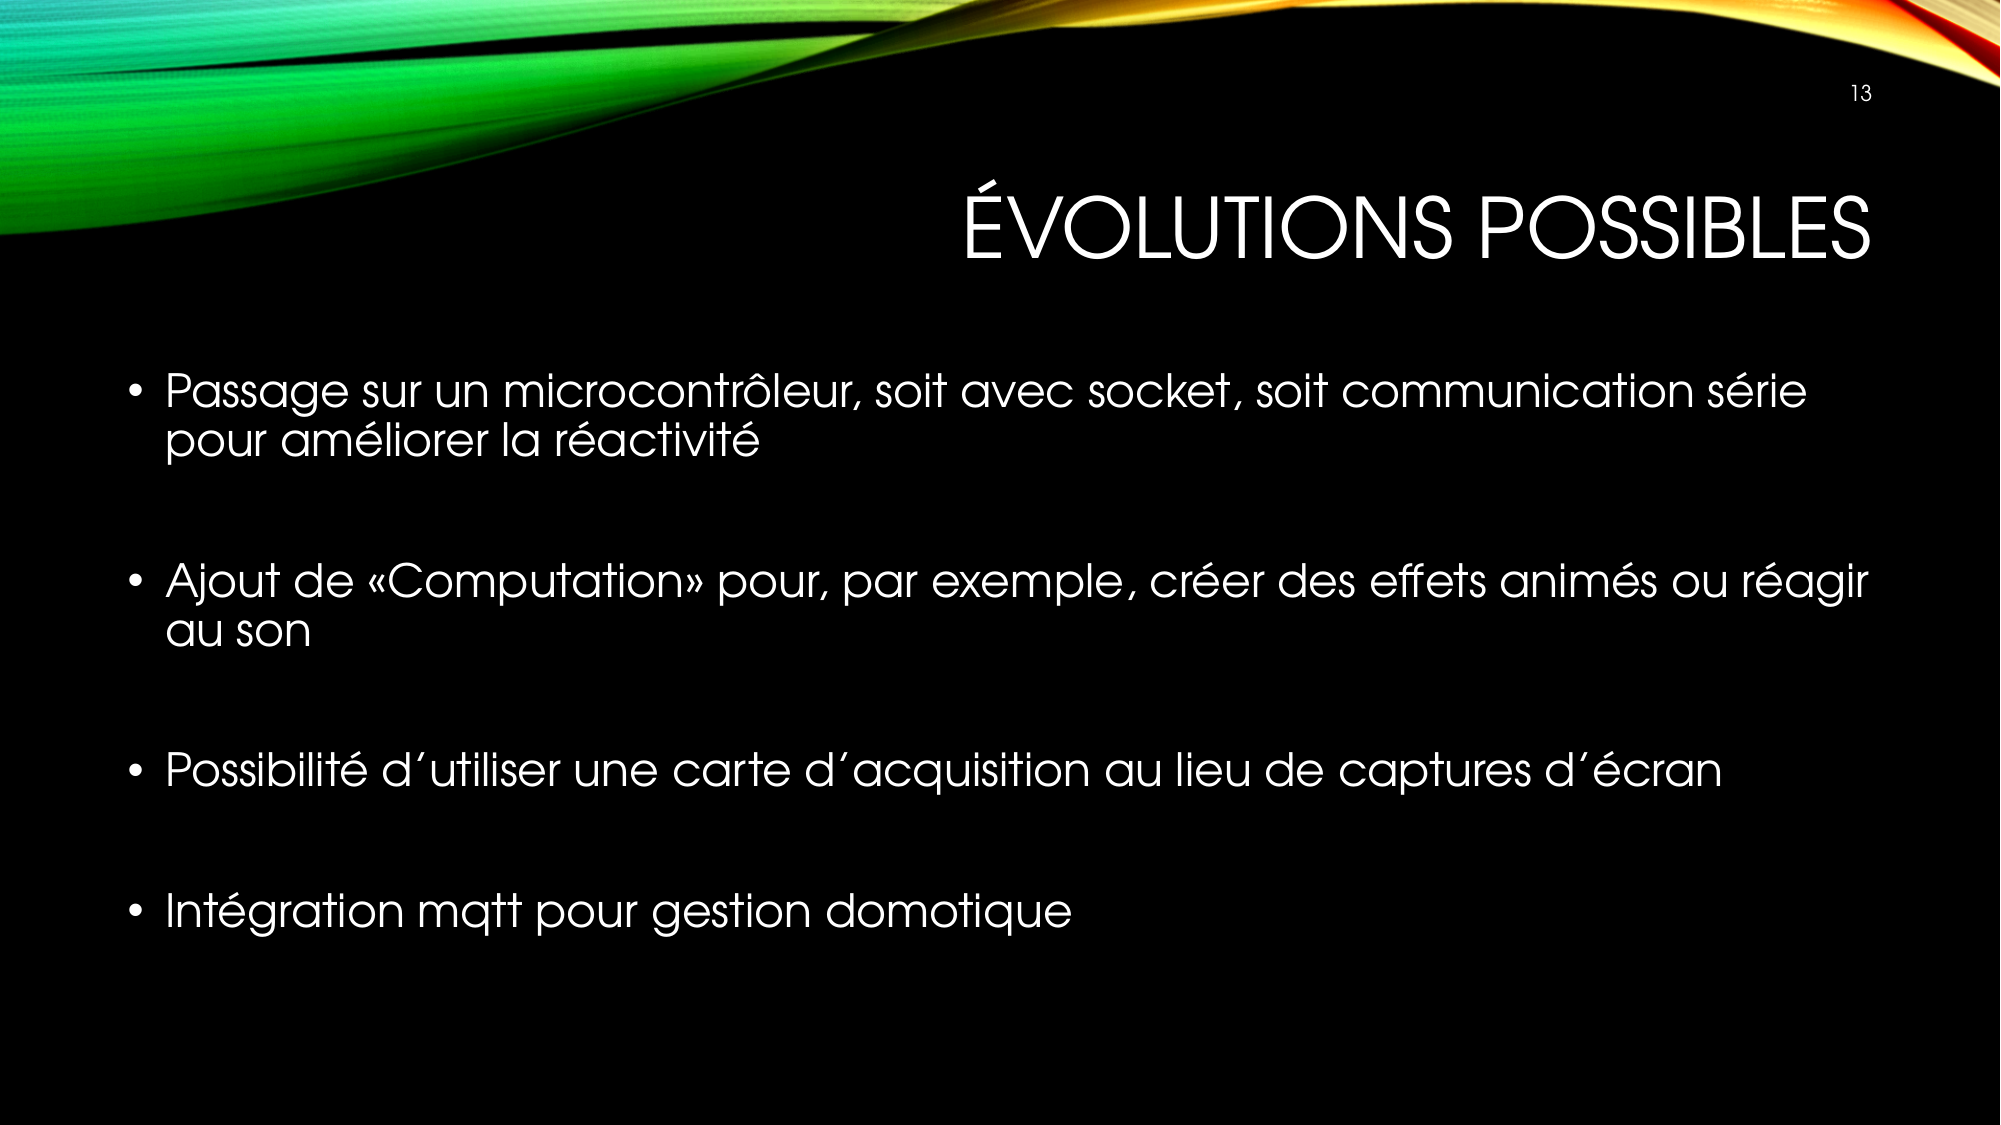

13
# Évolutions possibles
Passage sur un microcontrôleur, soit avec socket, soit communication série pour améliorer la réactivité

Ajout de «Computation» pour, par exemple, créer des effets animés ou réagir au son

Possibilité d’utiliser une carte d’acquisition au lieu de captures d’écran

Intégration mqtt pour gestion domotique